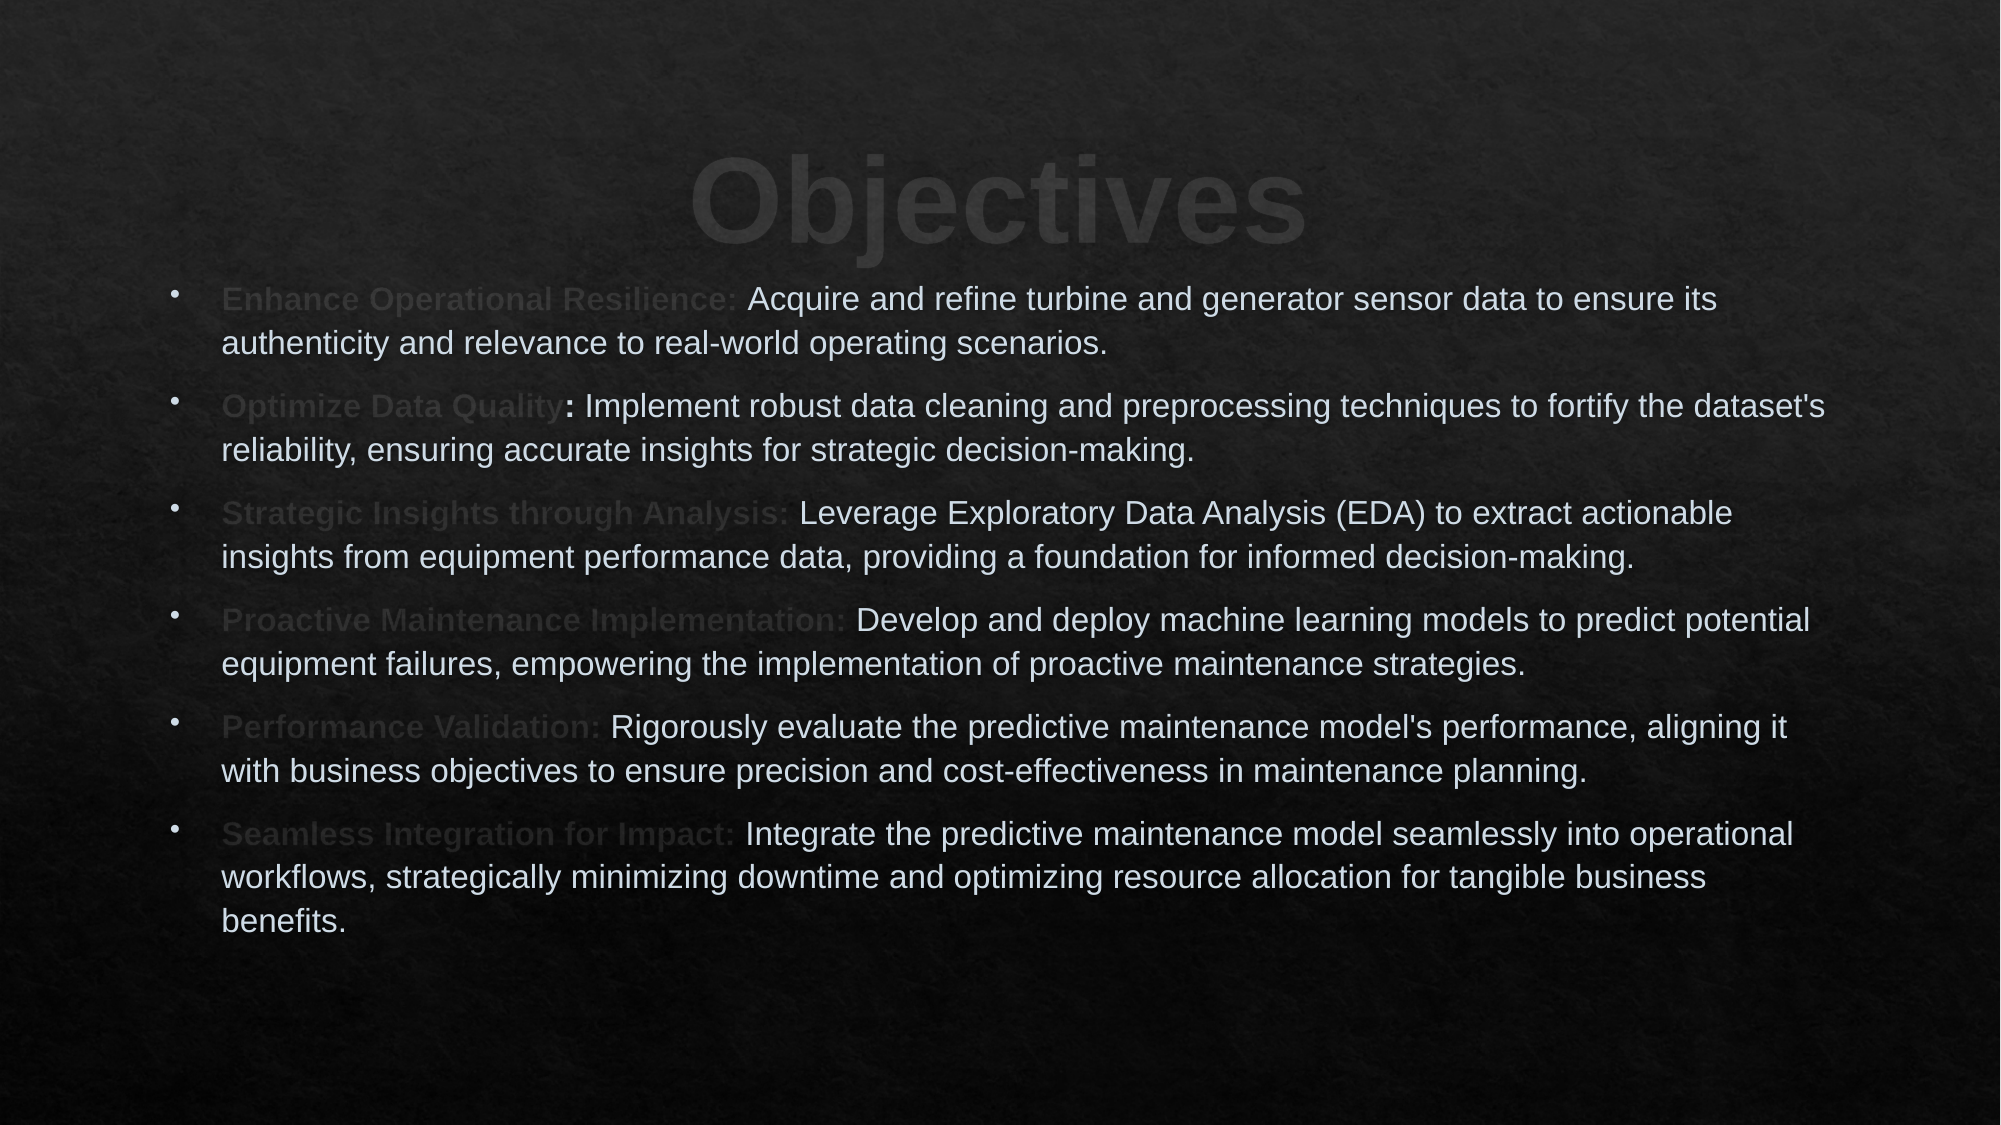

# Objectives
Enhance Operational Resilience: Acquire and refine turbine and generator sensor data to ensure its authenticity and relevance to real-world operating scenarios.
Optimize Data Quality: Implement robust data cleaning and preprocessing techniques to fortify the dataset's reliability, ensuring accurate insights for strategic decision-making.
Strategic Insights through Analysis: Leverage Exploratory Data Analysis (EDA) to extract actionable insights from equipment performance data, providing a foundation for informed decision-making.
Proactive Maintenance Implementation: Develop and deploy machine learning models to predict potential equipment failures, empowering the implementation of proactive maintenance strategies.
Performance Validation: Rigorously evaluate the predictive maintenance model's performance, aligning it with business objectives to ensure precision and cost-effectiveness in maintenance planning.
Seamless Integration for Impact: Integrate the predictive maintenance model seamlessly into operational workflows, strategically minimizing downtime and optimizing resource allocation for tangible business benefits.